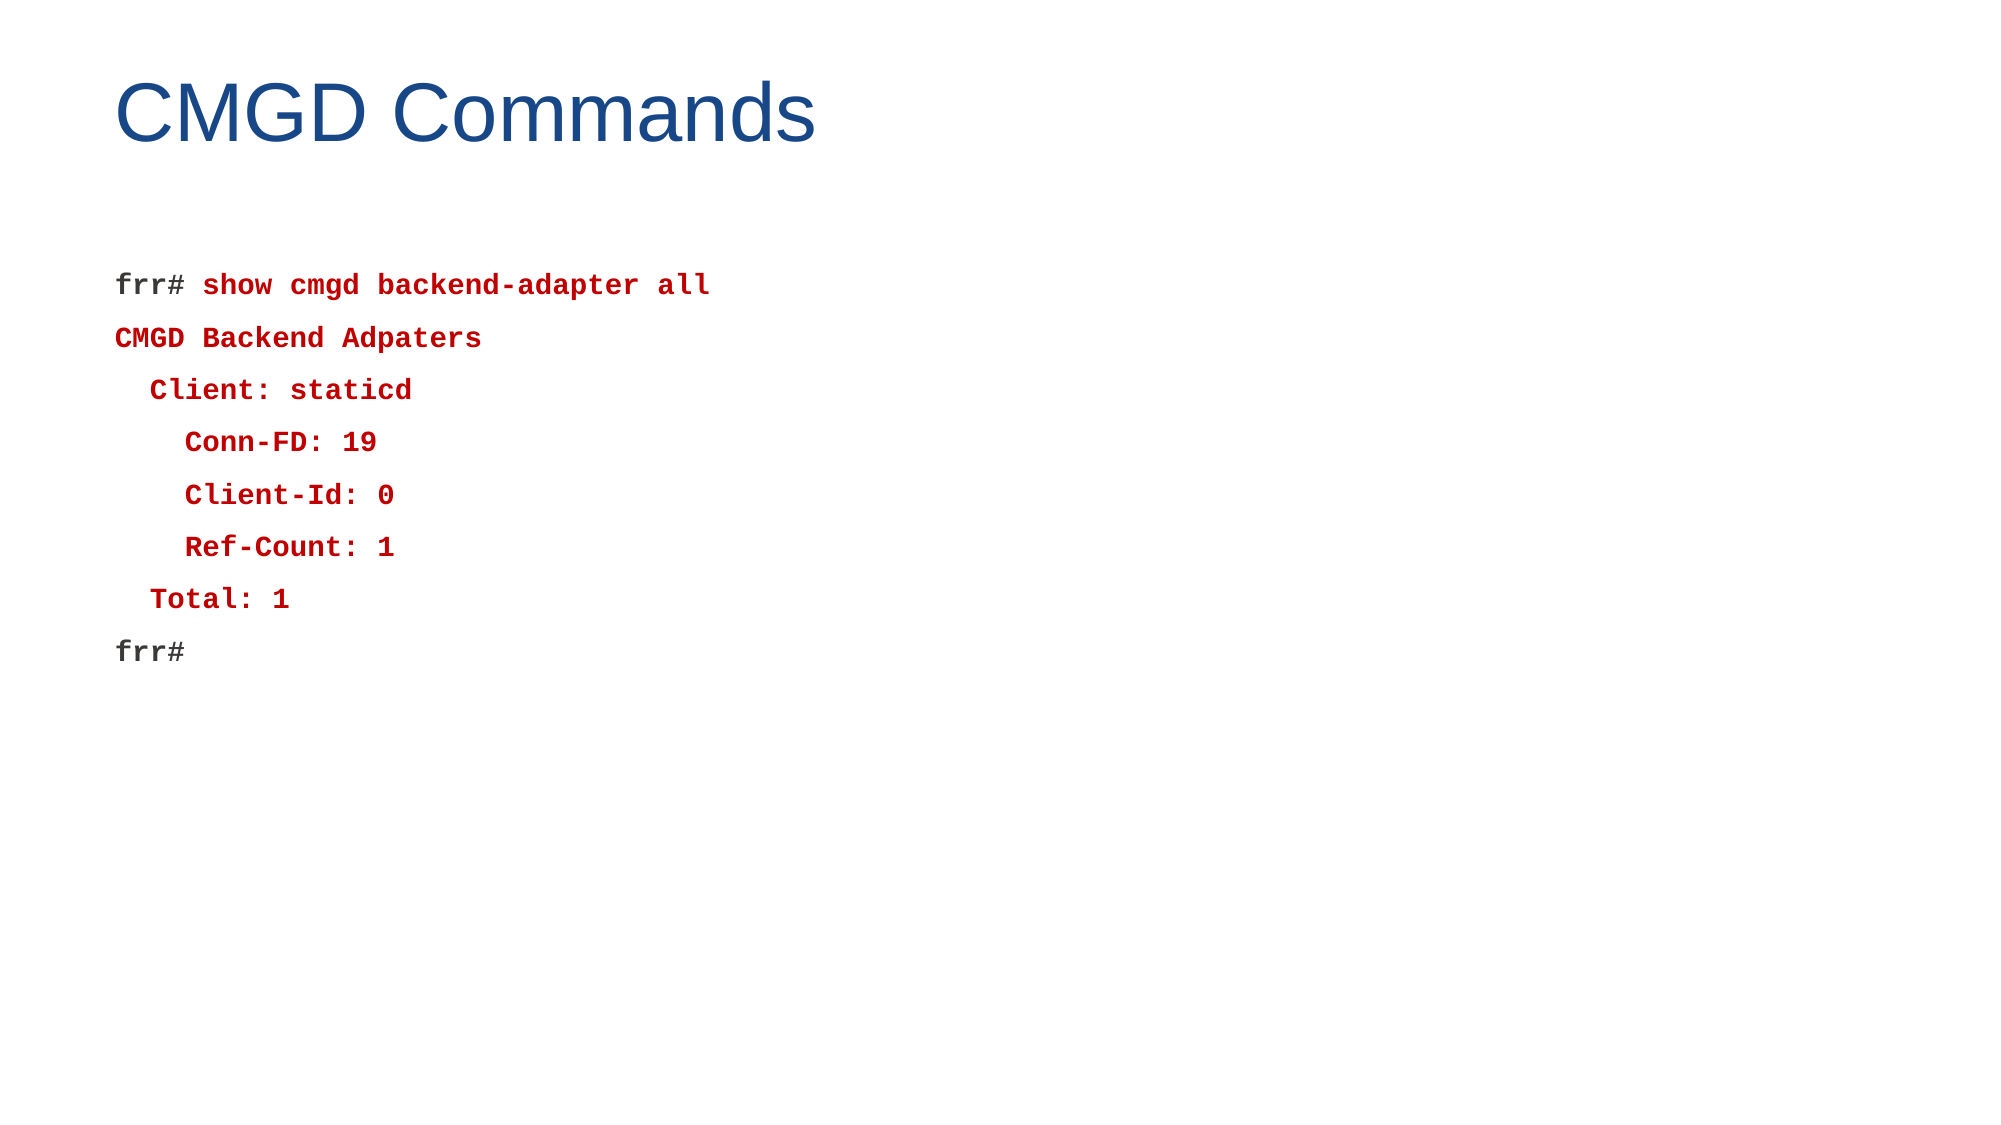

# CMGD Commands

frr# show cmgd backend-adapter all
CMGD Backend Adpaters
  Client: staticd
    Conn-FD: 19
    Client-Id: 0
    Ref-Count: 1
  Total: 1
frr#